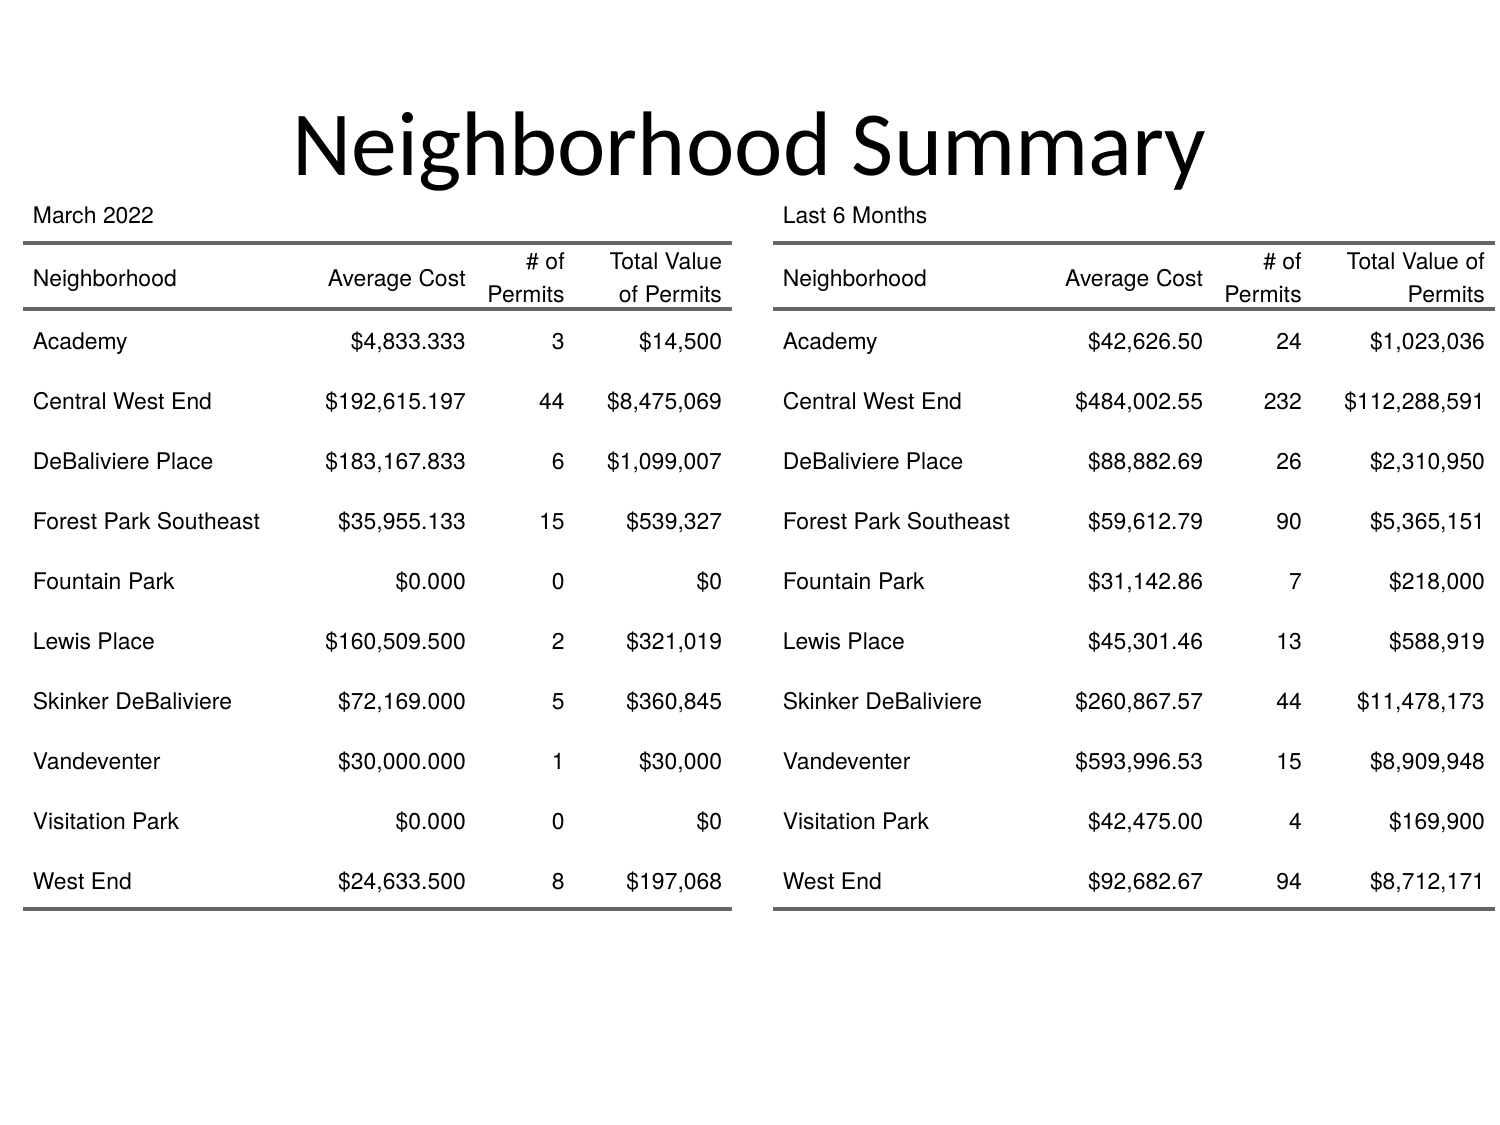

# Neighborhood Summary
| March 2022 | March 2022 | March 2022 | March 2022 |
| --- | --- | --- | --- |
| Neighborhood | Average Cost | # of Permits | Total Value of Permits |
| Academy | $4,833.333 | 3 | $14,500 |
| Central West End | $192,615.197 | 44 | $8,475,069 |
| DeBaliviere Place | $183,167.833 | 6 | $1,099,007 |
| Forest Park Southeast | $35,955.133 | 15 | $539,327 |
| Fountain Park | $0.000 | 0 | $0 |
| Lewis Place | $160,509.500 | 2 | $321,019 |
| Skinker DeBaliviere | $72,169.000 | 5 | $360,845 |
| Vandeventer | $30,000.000 | 1 | $30,000 |
| Visitation Park | $0.000 | 0 | $0 |
| West End | $24,633.500 | 8 | $197,068 |
| Last 6 Months | Last 6 Months | Last 6 Months | Last 6 Months |
| --- | --- | --- | --- |
| Neighborhood | Average Cost | # of Permits | Total Value of Permits |
| Academy | $42,626.50 | 24 | $1,023,036 |
| Central West End | $484,002.55 | 232 | $112,288,591 |
| DeBaliviere Place | $88,882.69 | 26 | $2,310,950 |
| Forest Park Southeast | $59,612.79 | 90 | $5,365,151 |
| Fountain Park | $31,142.86 | 7 | $218,000 |
| Lewis Place | $45,301.46 | 13 | $588,919 |
| Skinker DeBaliviere | $260,867.57 | 44 | $11,478,173 |
| Vandeventer | $593,996.53 | 15 | $8,909,948 |
| Visitation Park | $42,475.00 | 4 | $169,900 |
| West End | $92,682.67 | 94 | $8,712,171 |